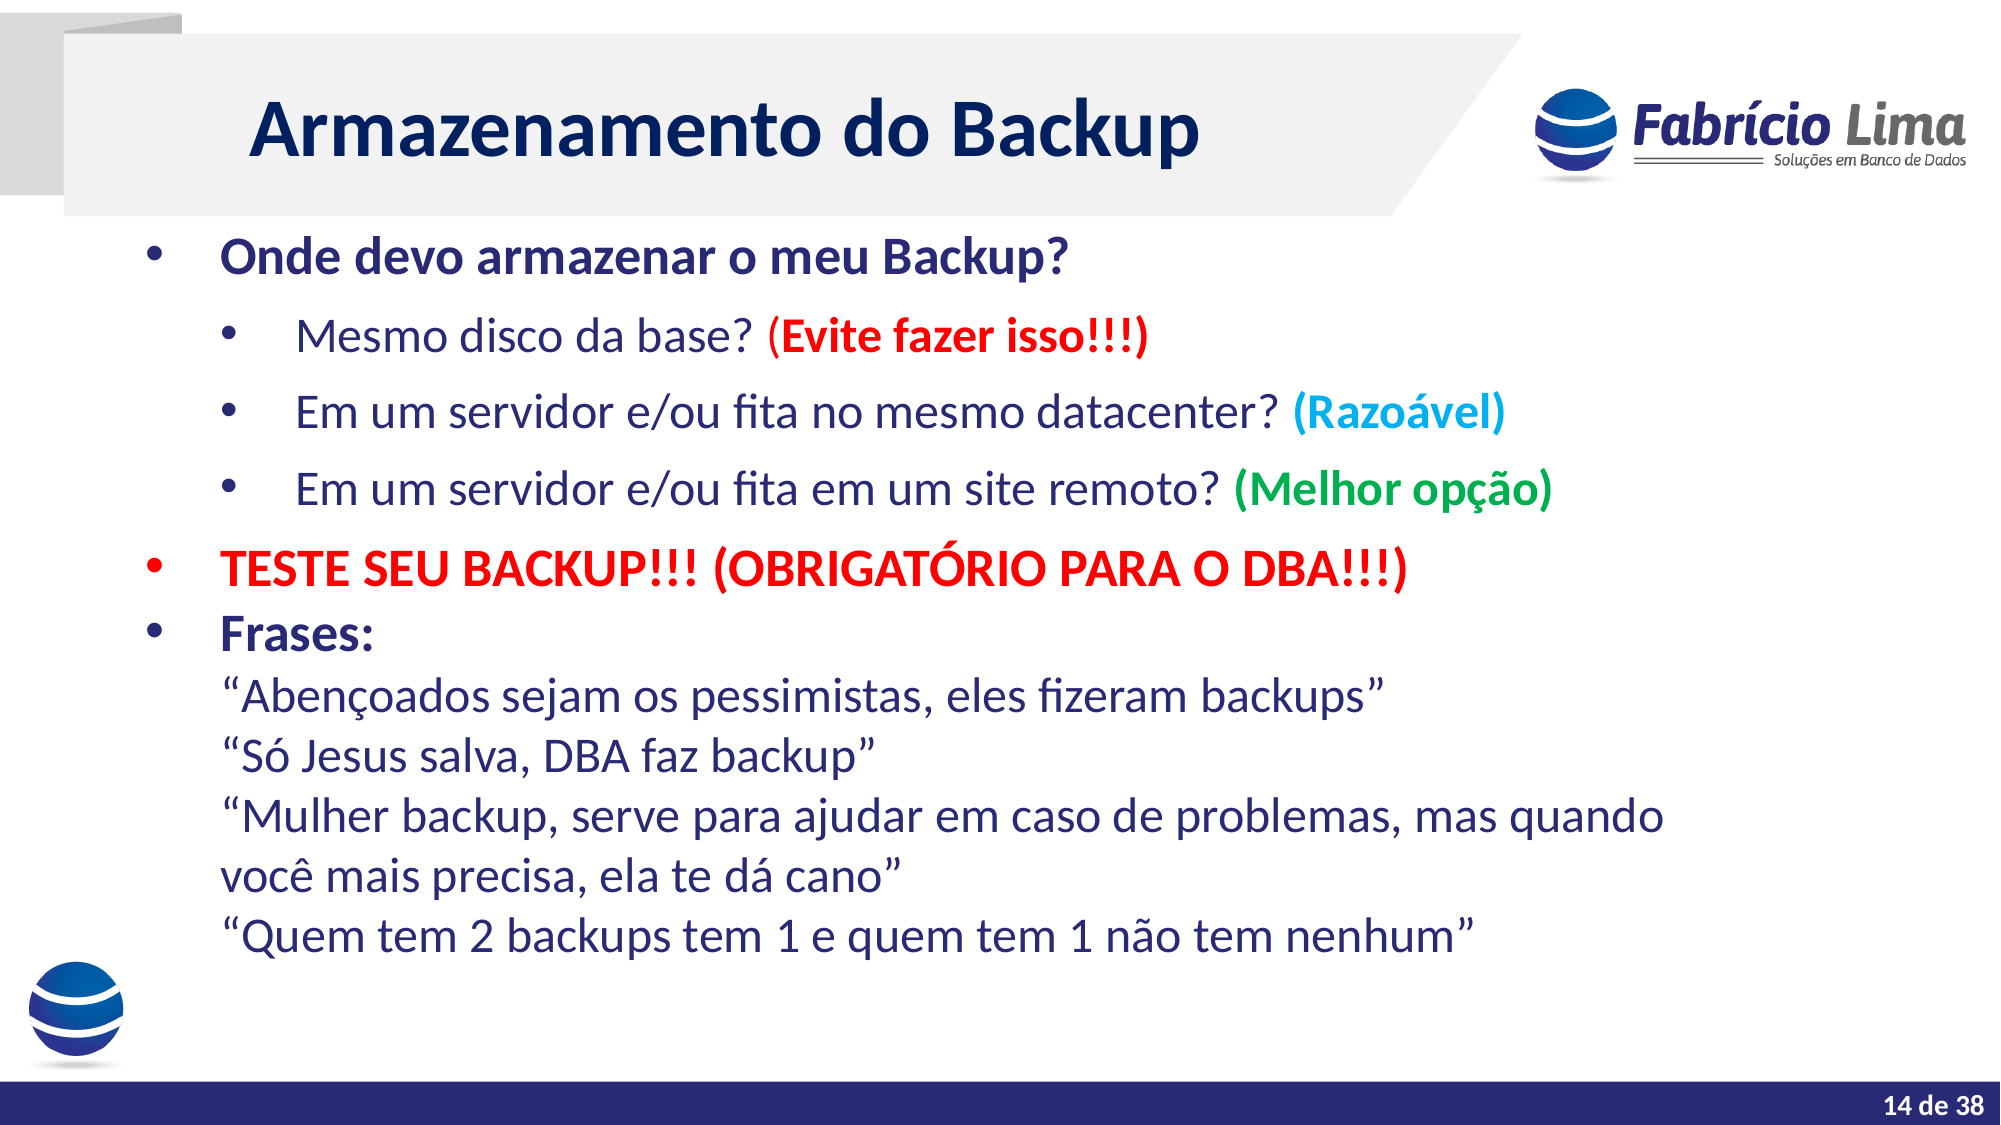

Armazenamento do Backup
Onde devo armazenar o meu Backup?
Mesmo disco da base? (Evite fazer isso!!!)
Em um servidor e/ou fita no mesmo datacenter? (Razoável)
Em um servidor e/ou fita em um site remoto? (Melhor opção)
TESTE SEU BACKUP!!! (OBRIGATÓRIO PARA O DBA!!!)
Frases:
“Abençoados sejam os pessimistas, eles fizeram backups”
“Só Jesus salva, DBA faz backup”
“Mulher backup, serve para ajudar em caso de problemas, mas quando
você mais precisa, ela te dá cano”
“Quem tem 2 backups tem 1 e quem tem 1 não tem nenhum”
Tarefas do dia a dia de um DBA

14 de 38